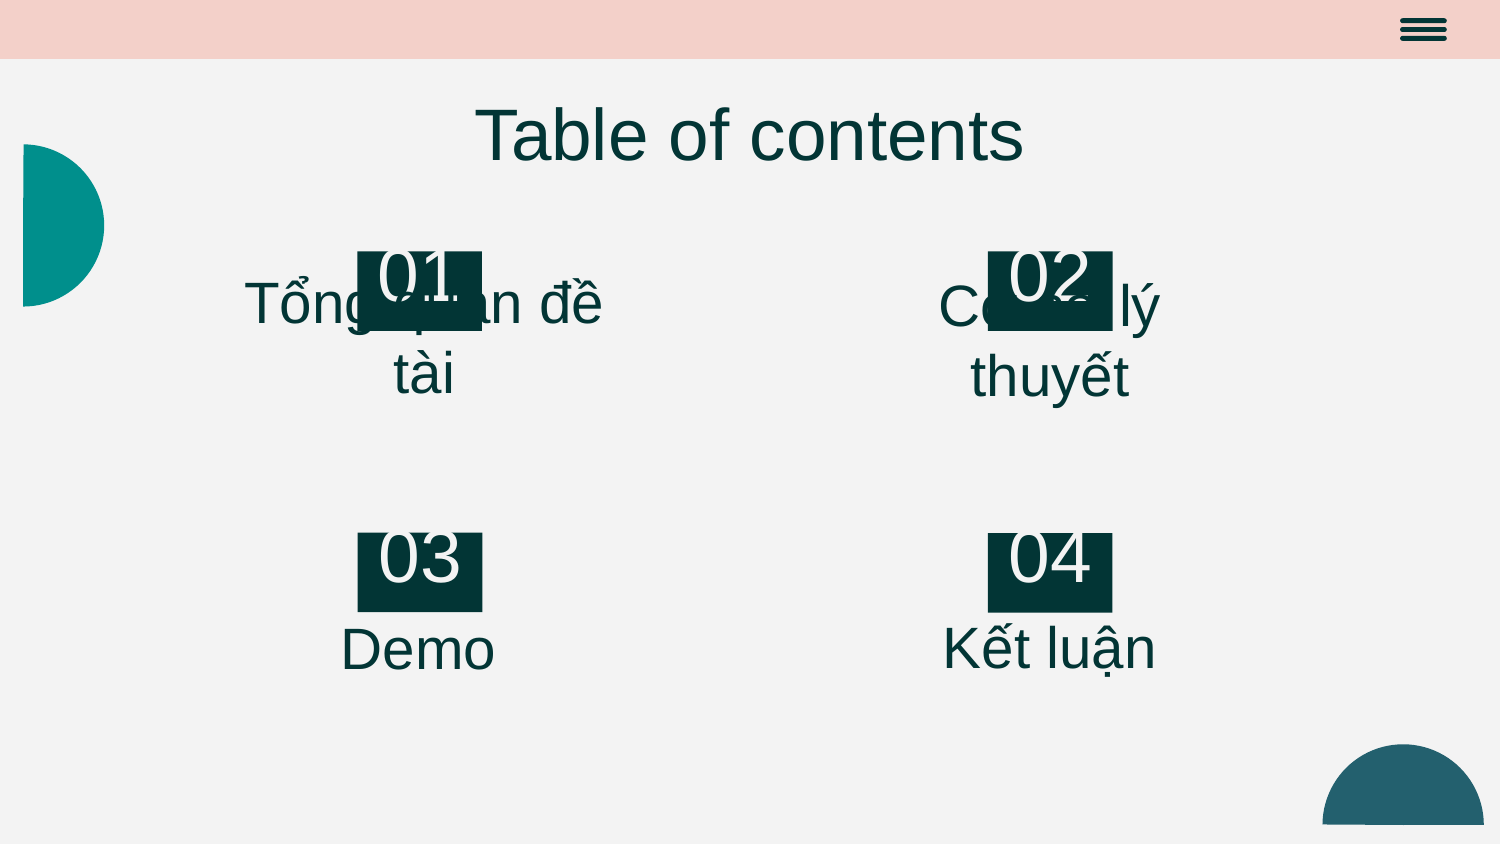

# Table of contents
01
02
Tổng quan đề tài
Cơ sở lý thuyết
03
04
Kết luận
Demo